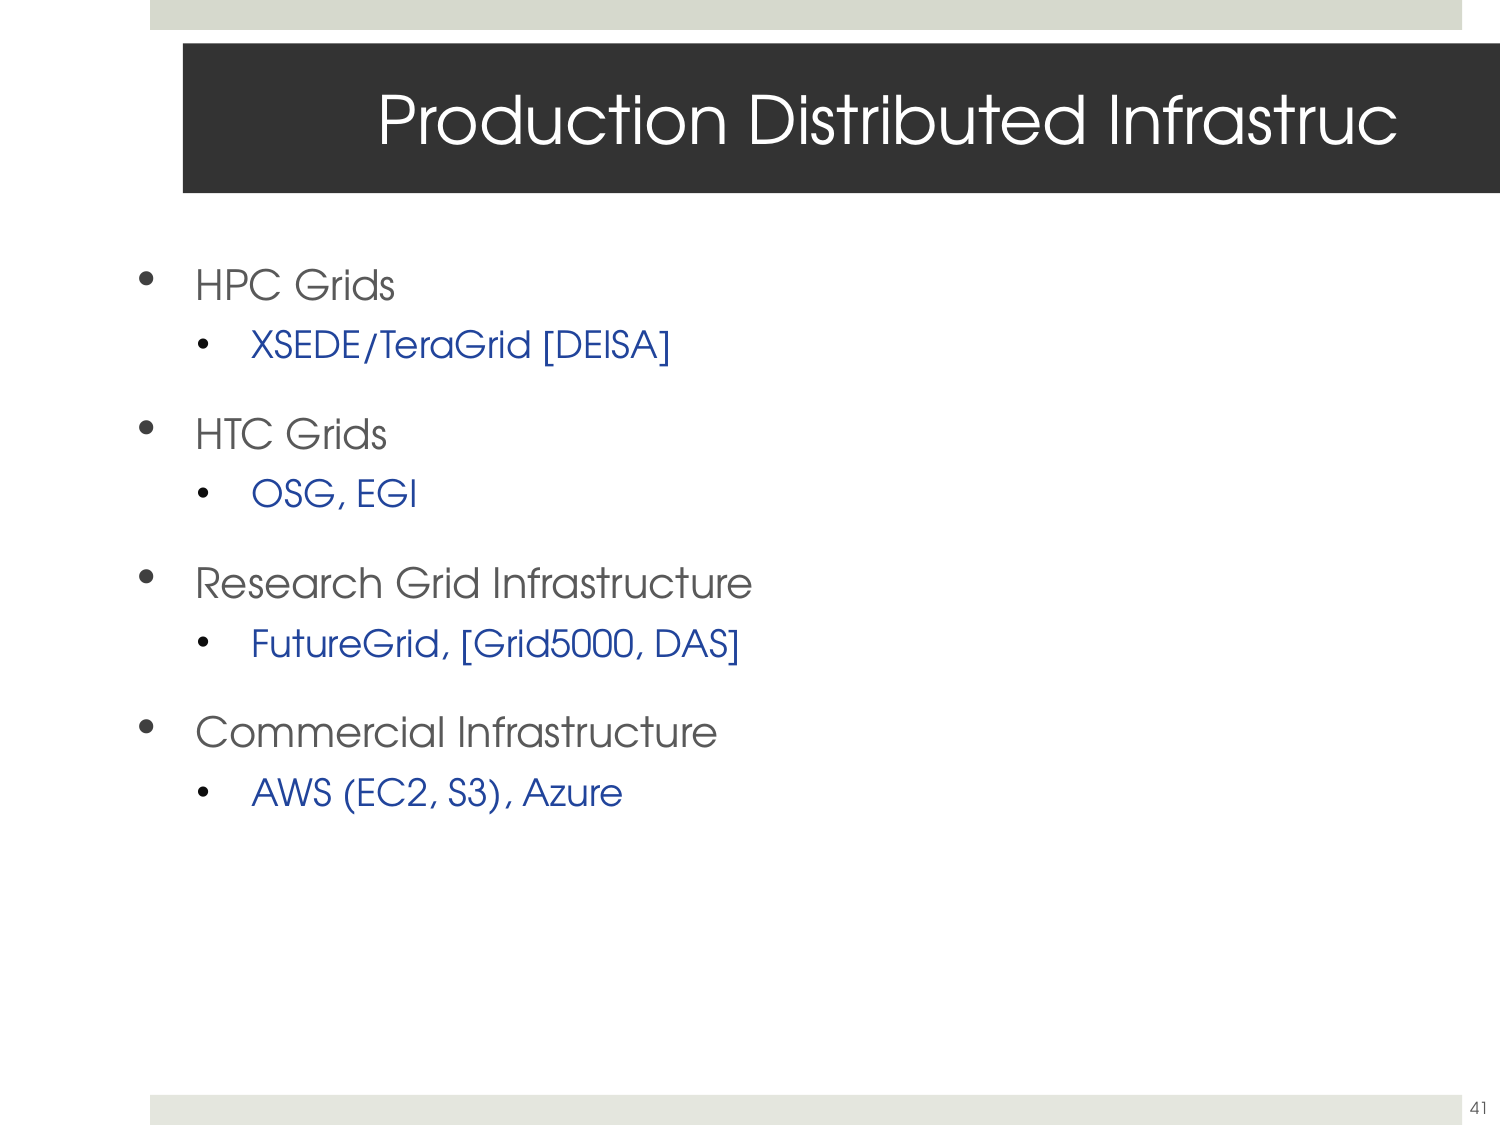

CSC 7700: Scientific Computing
# Production Distributed Infrastruc
HPC Grids
XSEDE/TeraGrid [DEISA]
HTC Grids
OSG, EGI
Research Grid Infrastructure
FutureGrid, [Grid5000, DAS]
Commercial Infrastructure
AWS (EC2, S3), Azure

41